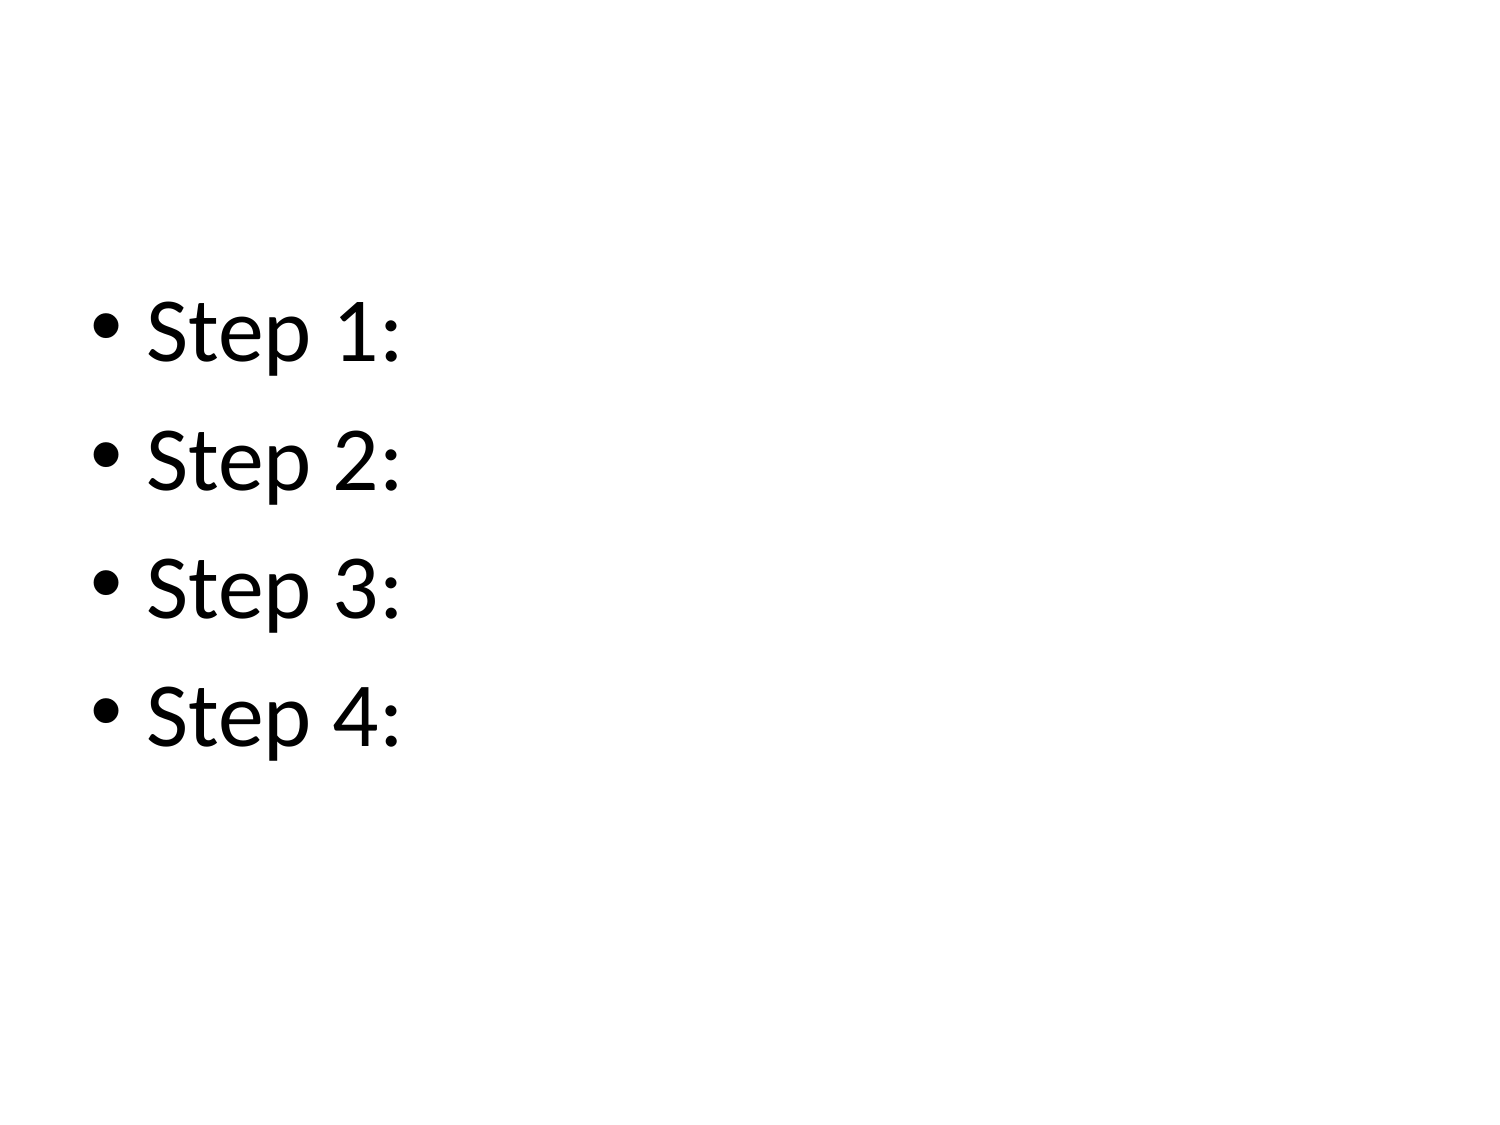

#
Step 1:
Step 2:
Step 3:
Step 4: